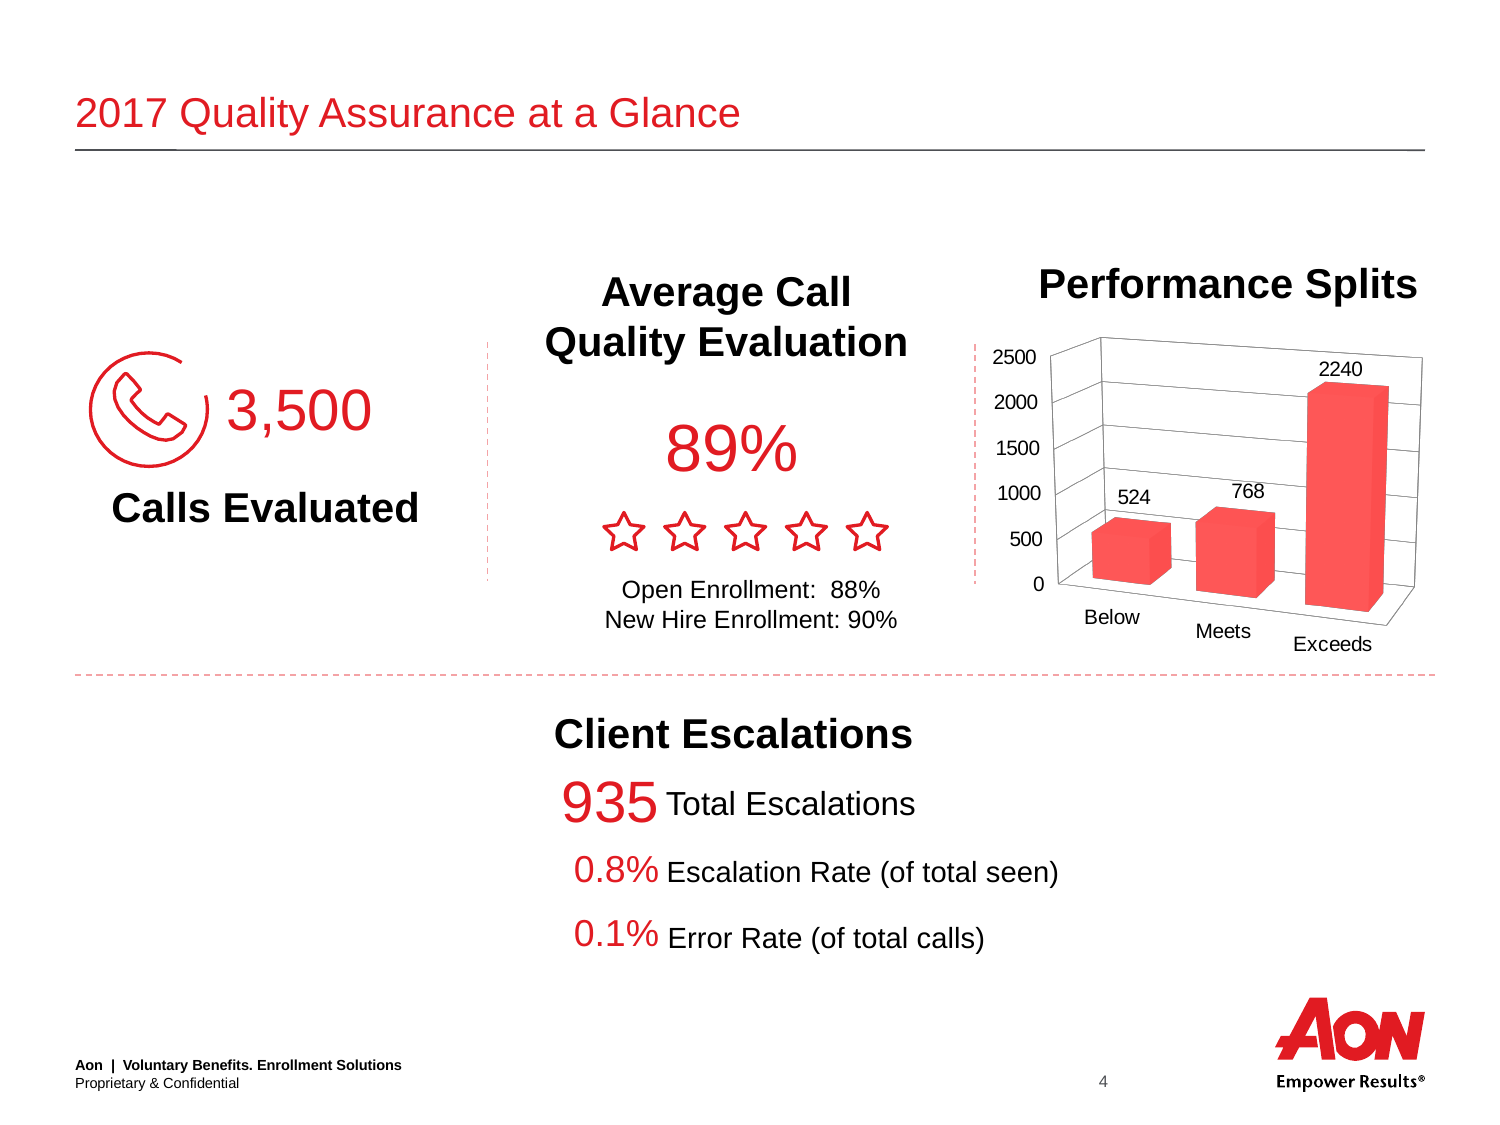

# 2017 Quality Assurance at a Glance
Performance Splits
Average Call
Quality Evaluation

89%

Open Enrollment:  88%
New Hire Enrollment: 90%

[unsupported chart]

3,500
Calls Evaluated

Client Escalations
935
Total Escalations
0.8%
Escalation Rate (of total seen)
0.1%
Error Rate (of total calls)